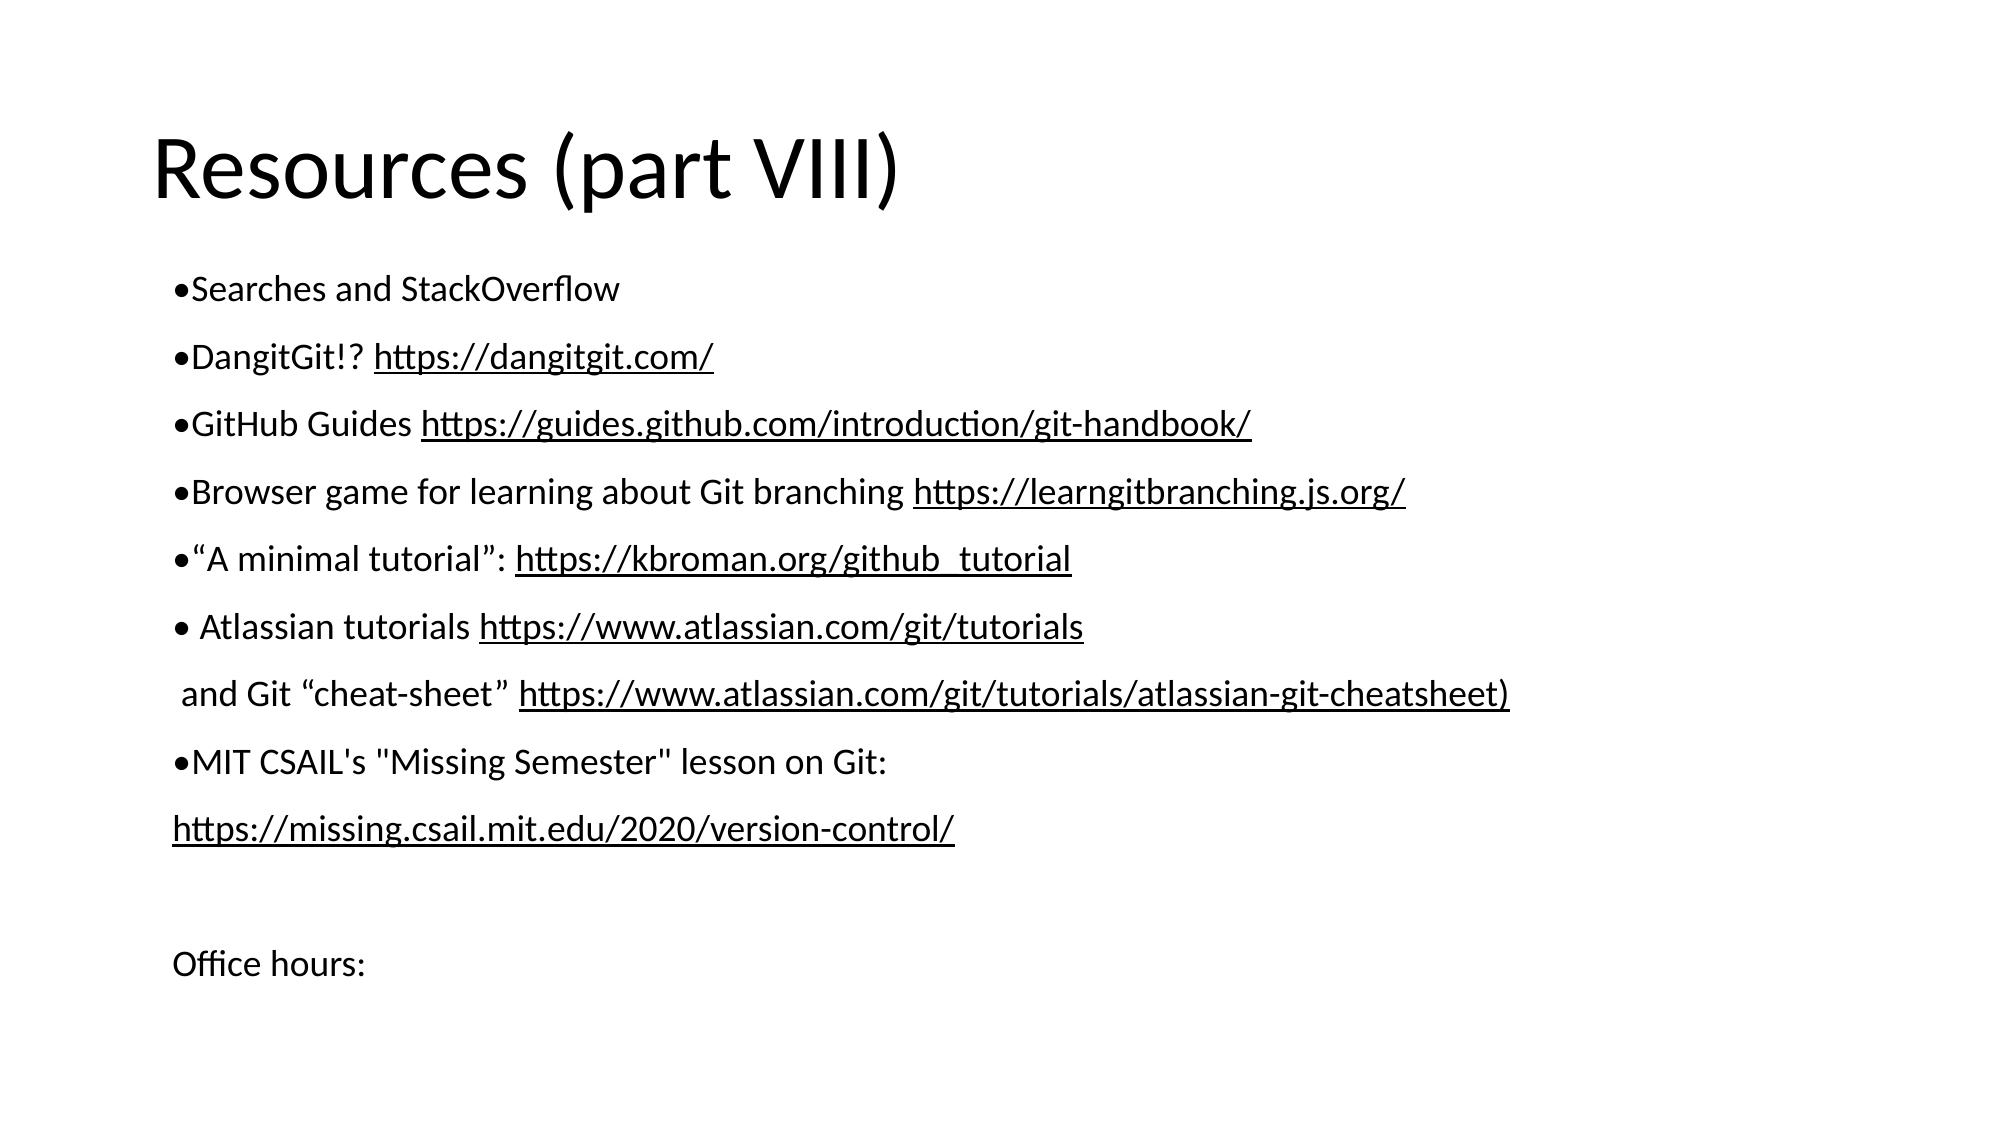

# Resources (part VIII)
•Searches and StackOverflow
•DangitGit!? https://dangitgit.com/
•GitHub Guides https://guides.github.com/introduction/git-handbook/
•Browser game for learning about Git branching https://learngitbranching.js.org/
•“A minimal tutorial”: https://kbroman.org/github_tutorial
• Atlassian tutorials https://www.atlassian.com/git/tutorials
 and Git “cheat-sheet” https://www.atlassian.com/git/tutorials/atlassian-git-cheatsheet)
•MIT CSAIL's "Missing Semester" lesson on Git: https://missing.csail.mit.edu/2020/version-control/

Office hours: